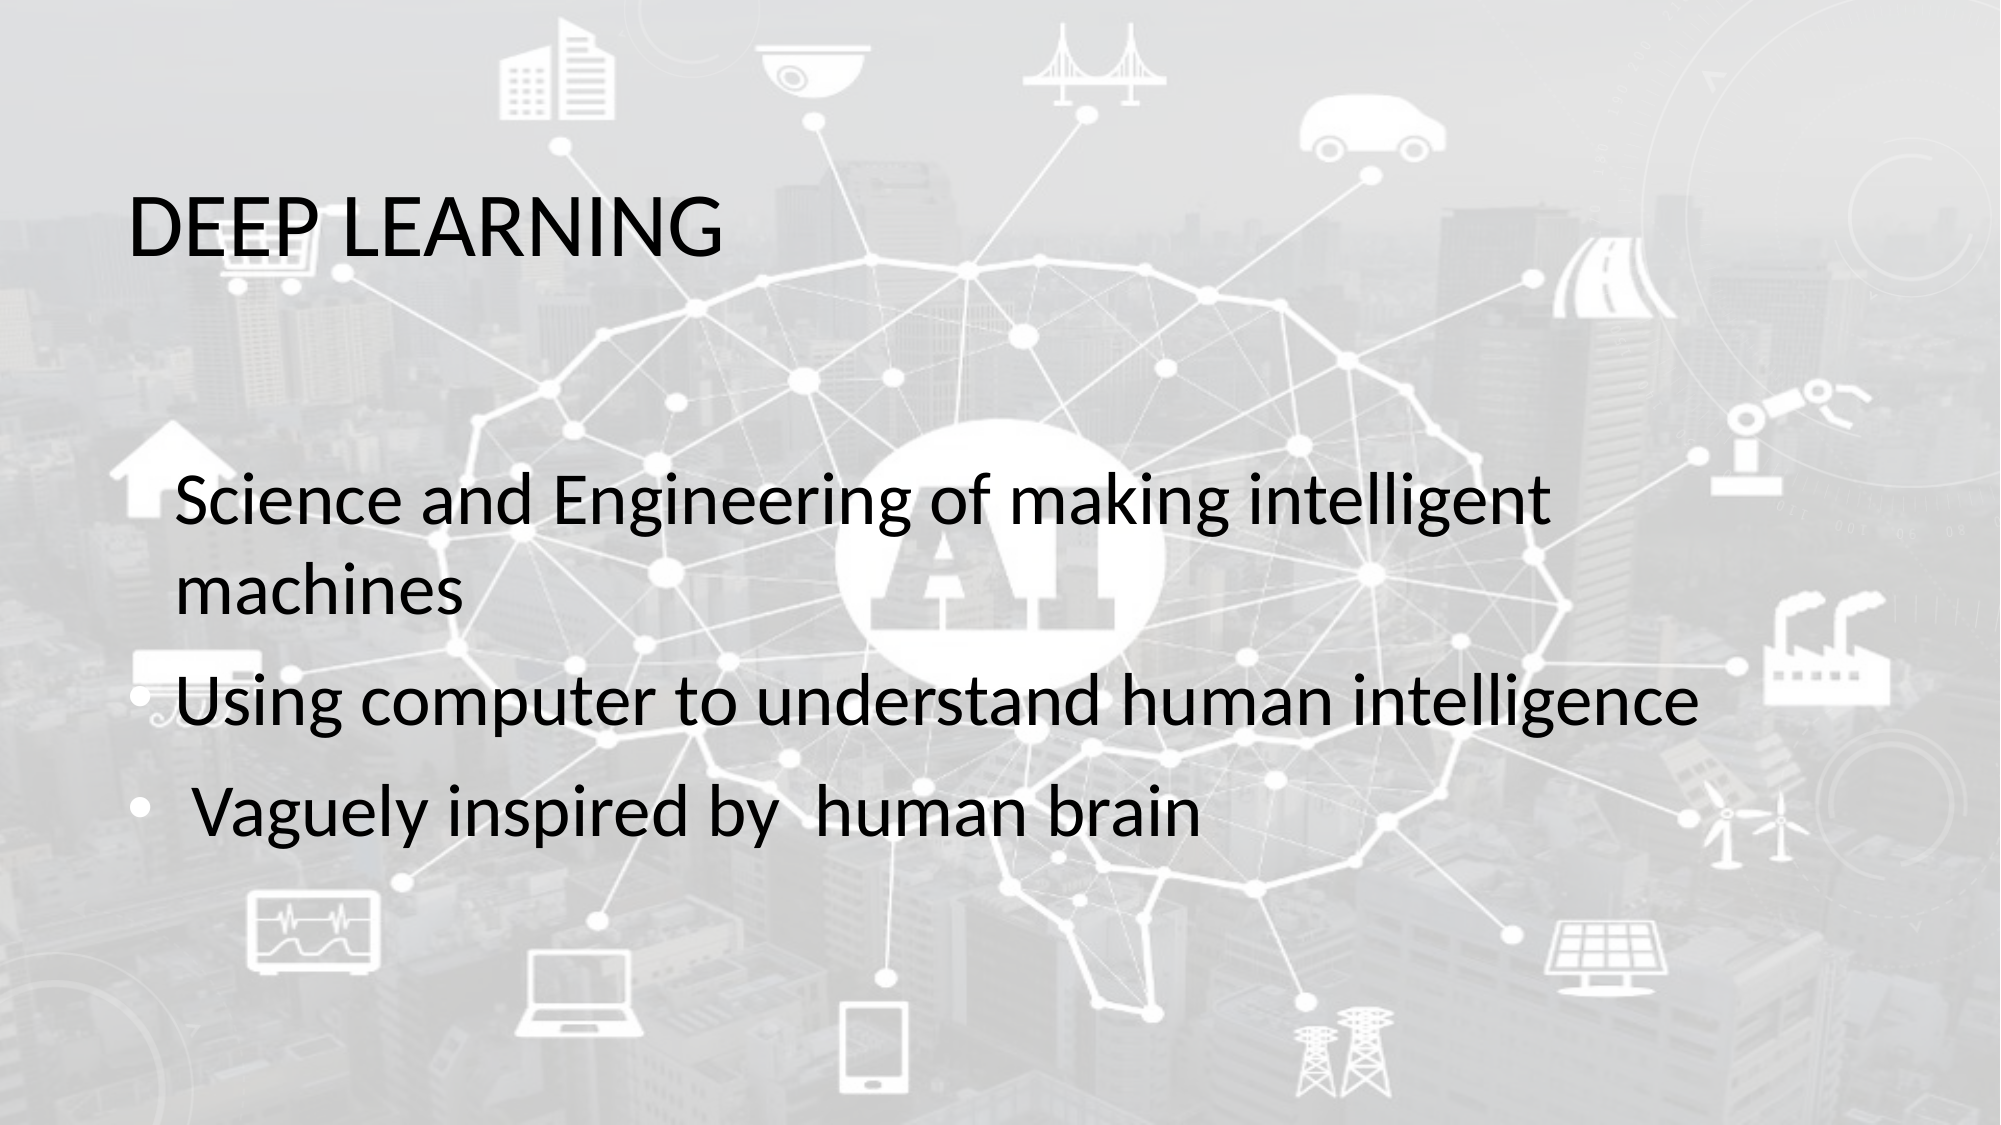

# Deep learning
Science and Engineering of making intelligent machines
Using computer to understand human intelligence
 Vaguely inspired by  human brain